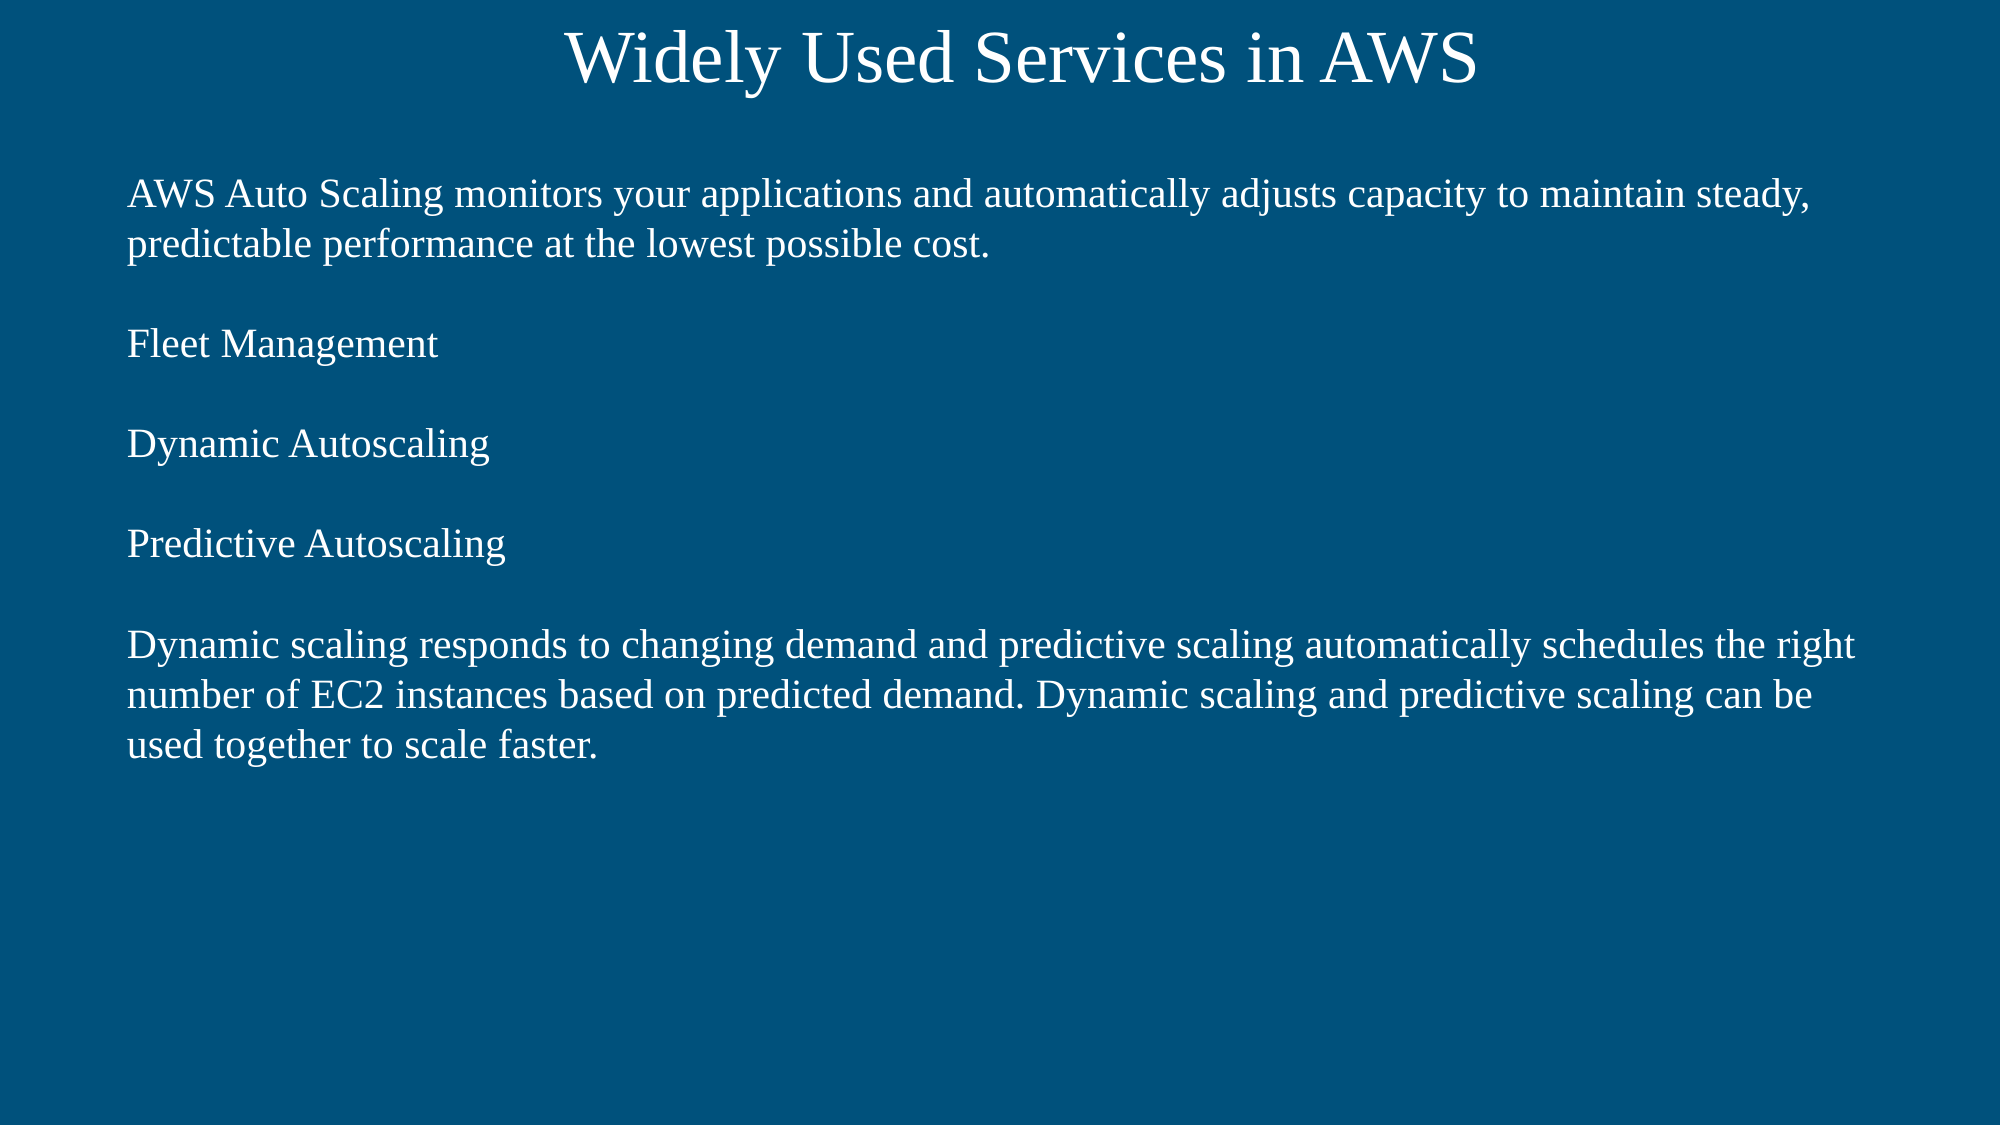

Widely Used Services in AWS
AWS Auto Scaling monitors your applications and automatically adjusts capacity to maintain steady, predictable performance at the lowest possible cost.

Fleet Management

Dynamic Autoscaling

Predictive Autoscaling

Dynamic scaling responds to changing demand and predictive scaling automatically schedules the right number of EC2 instances based on predicted demand. Dynamic scaling and predictive scaling can be used together to scale faster.